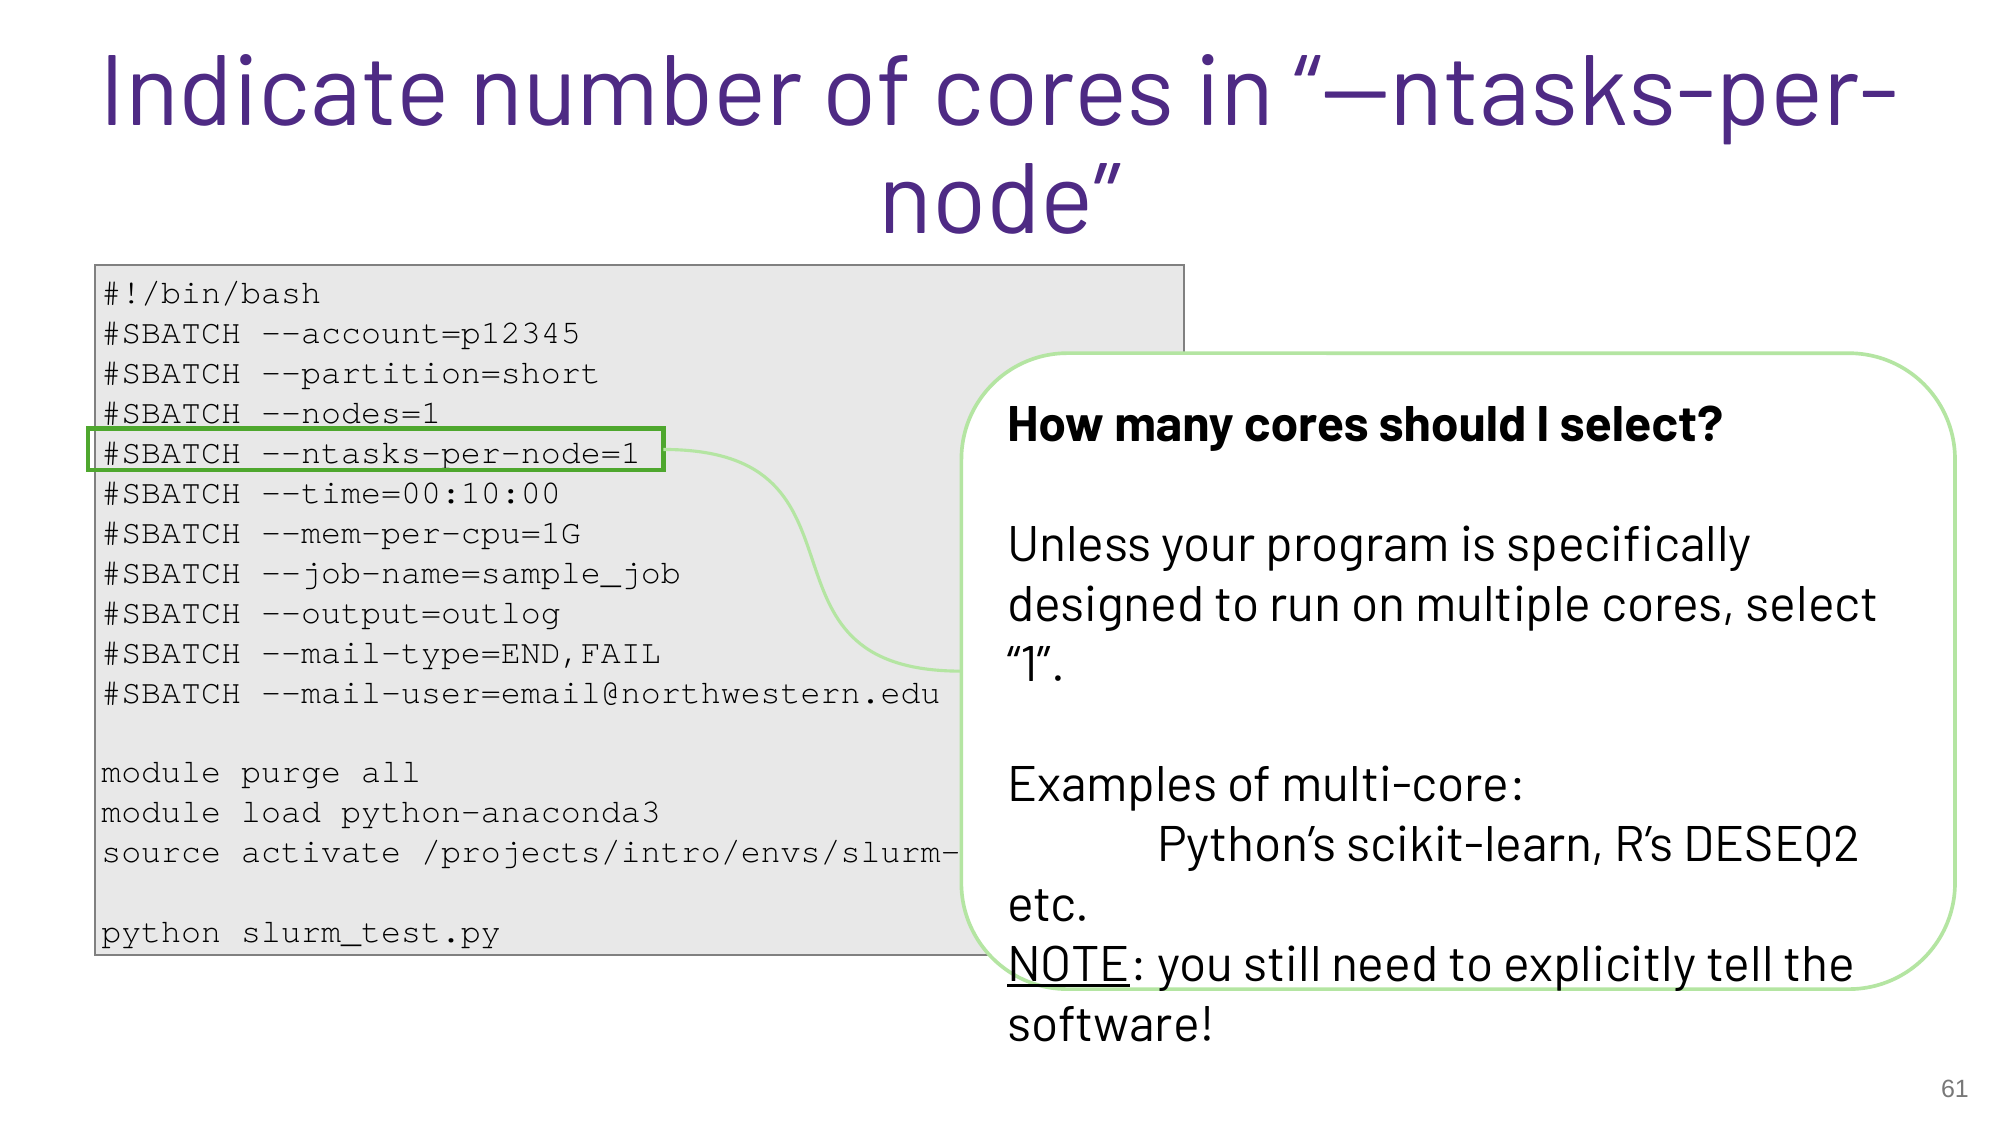

# Indicate number of cores in “--ntasks-per-node”
#!/bin/bash
#SBATCH --account=p12345
#SBATCH --partition=short
#SBATCH --nodes=1
#SBATCH --ntasks-per-node=1
#SBATCH --time=00:10:00
#SBATCH --mem-per-cpu=1G
#SBATCH --job-name=sample_job
#SBATCH --output=outlog
#SBATCH --mail-type=END,FAIL
#SBATCH --mail-user=email@northwestern.edu

module purge all
module load python-anaconda3
source activate /projects/intro/envs/slurm-py37-test

python slurm_test.py

How many cores should I select?

Unless your program is specifically designed to run on multiple cores, select “1”.

Examples of multi-core:
	Python’s scikit-learn, R’s DESEQ2 etc.
NOTE: you still need to explicitly tell the software!

61